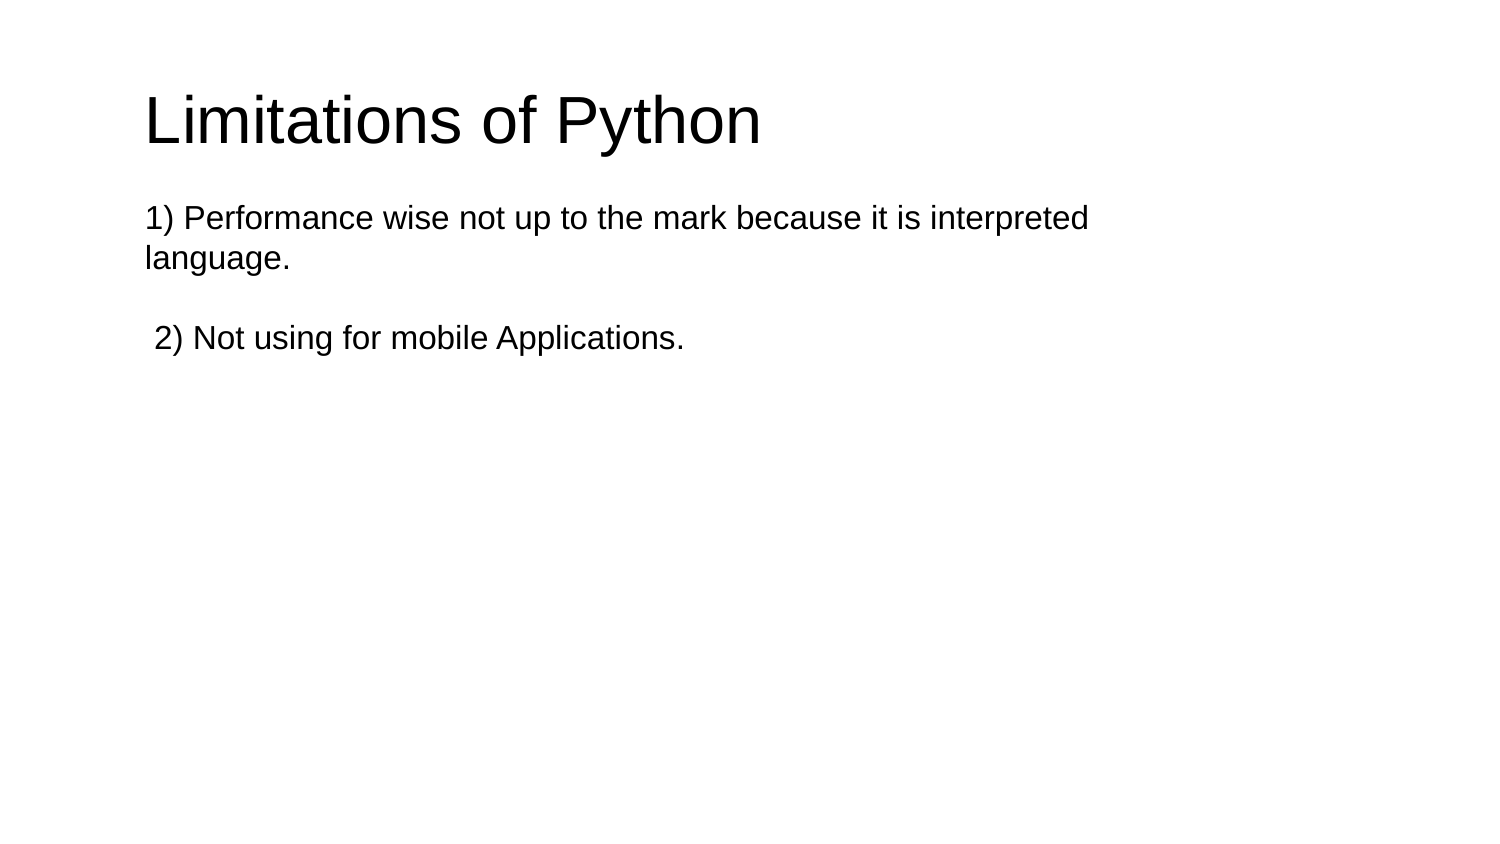

Limitations of Python

1) Performance wise not up to the mark because it is interpreted language.

 2) Not using for mobile Applications.